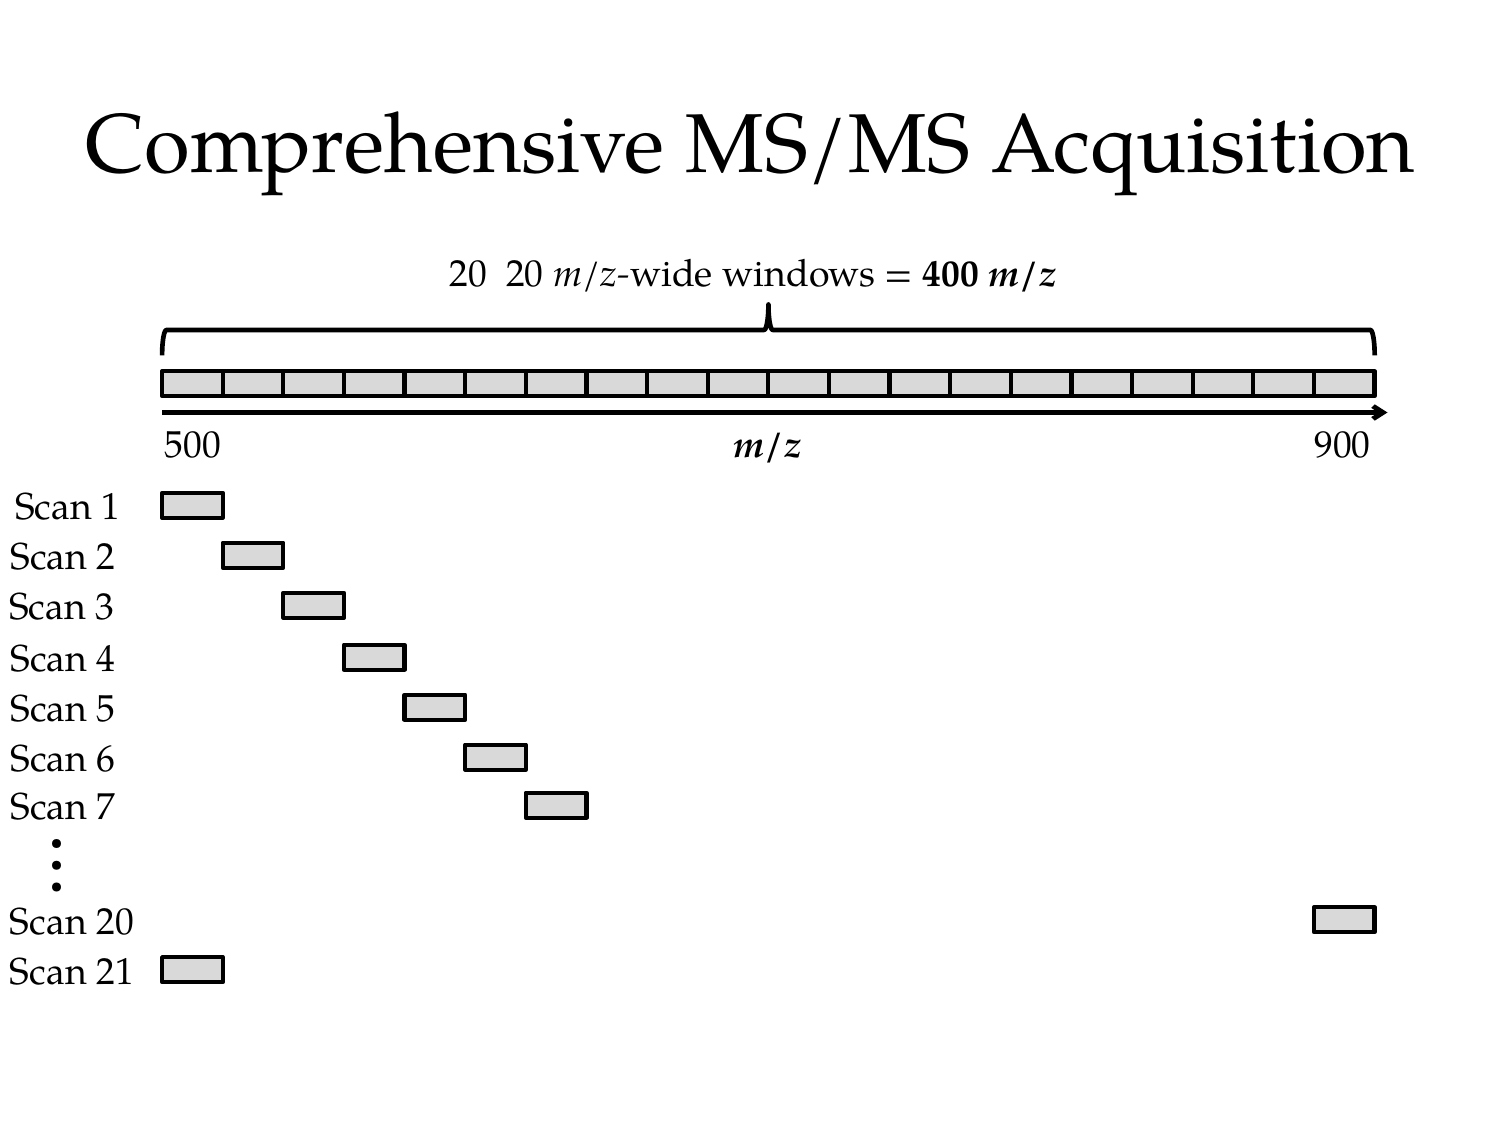

# Comprehensive MS/MS Acquisition
20  20 m/z-wide windows = 400 m/z

500
m/z
900
Scan 1

Scan 2

Scan 3

Scan 4

Scan 5

Scan 6

Scan 7

…
Scan 20

Scan 21